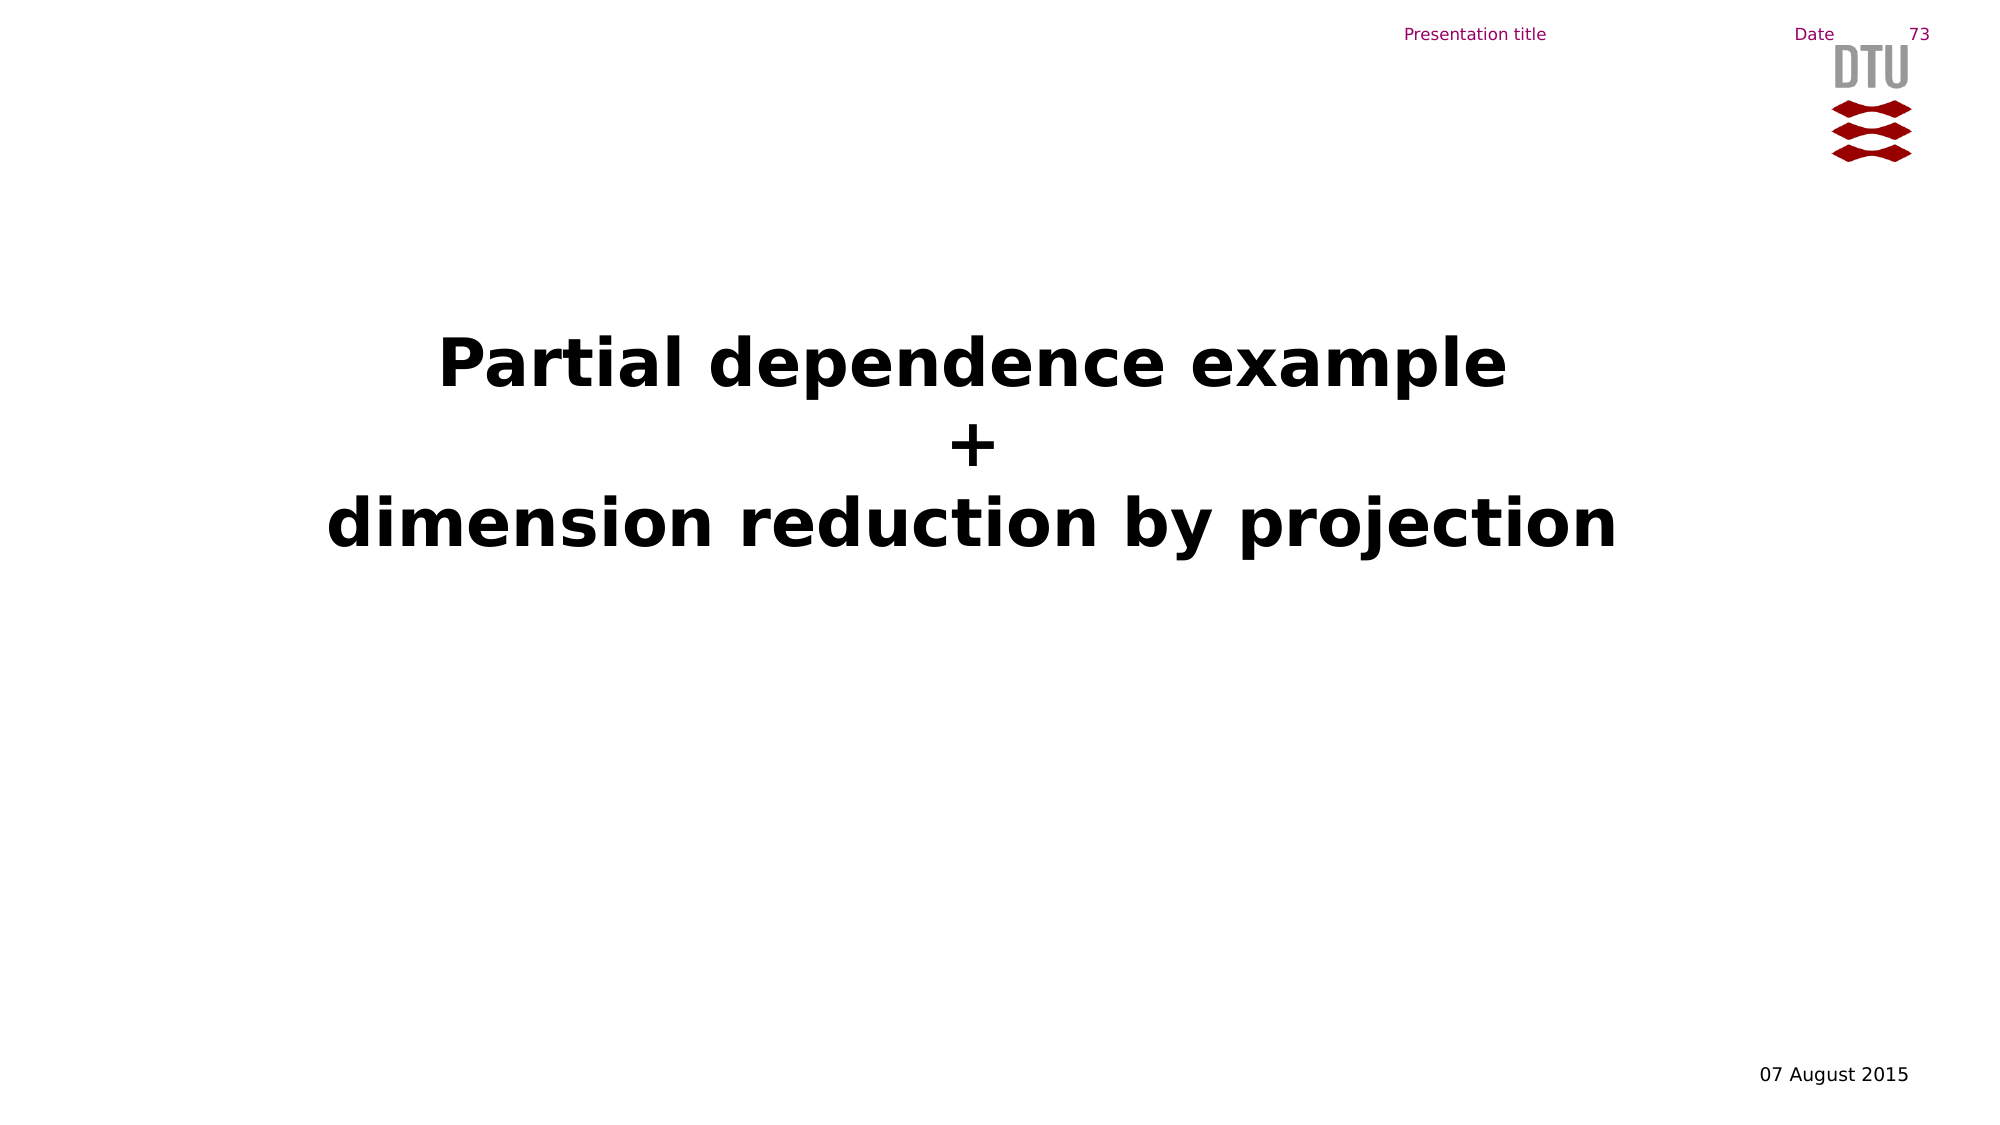

Presentation title
Date
73
# Partial dependence example + dimension reduction by projection